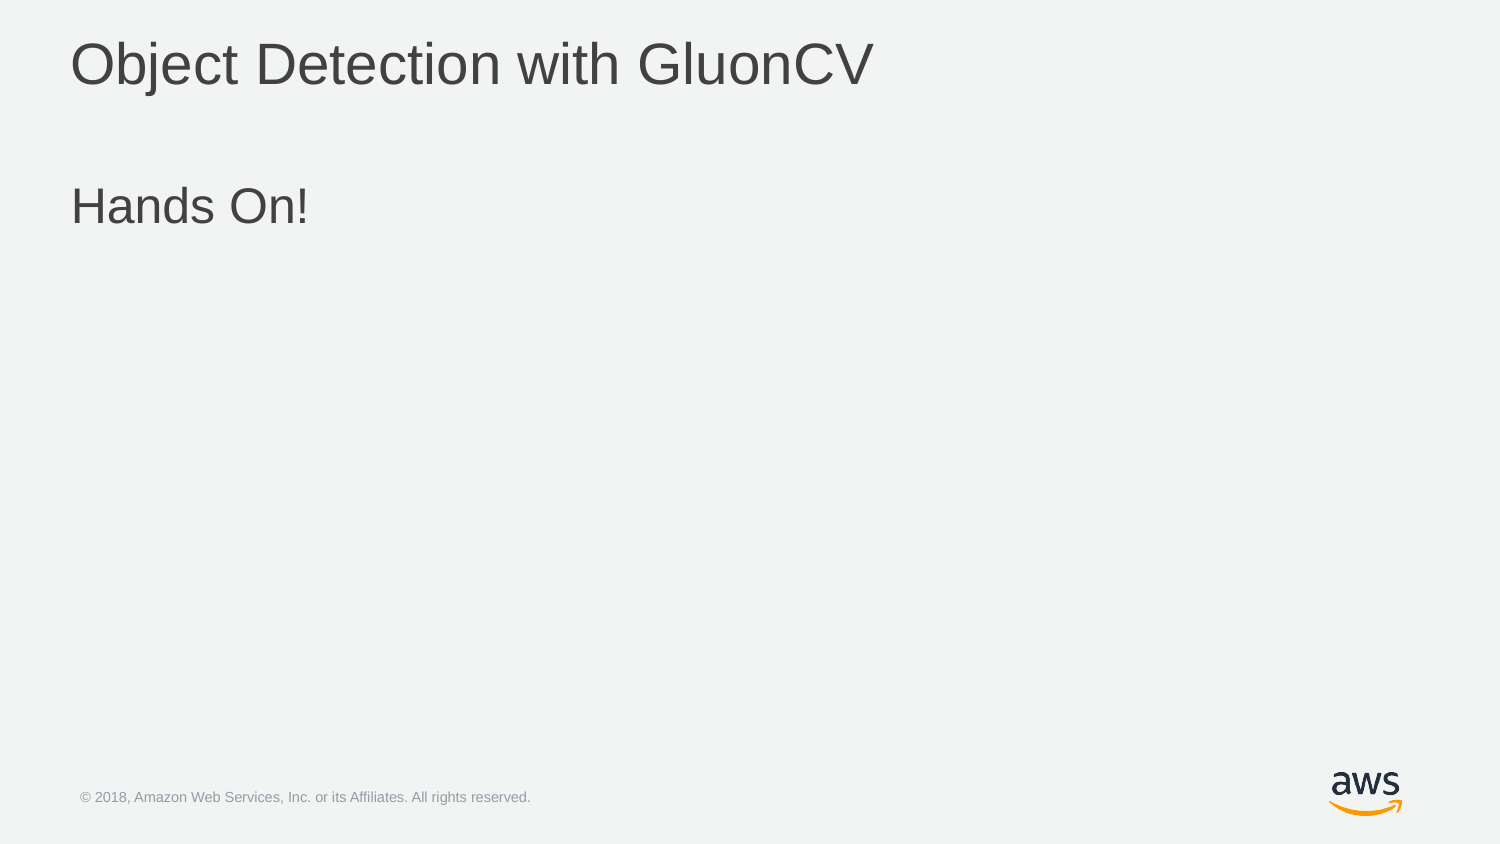

# Object Detection with GluonCV
Hands On!